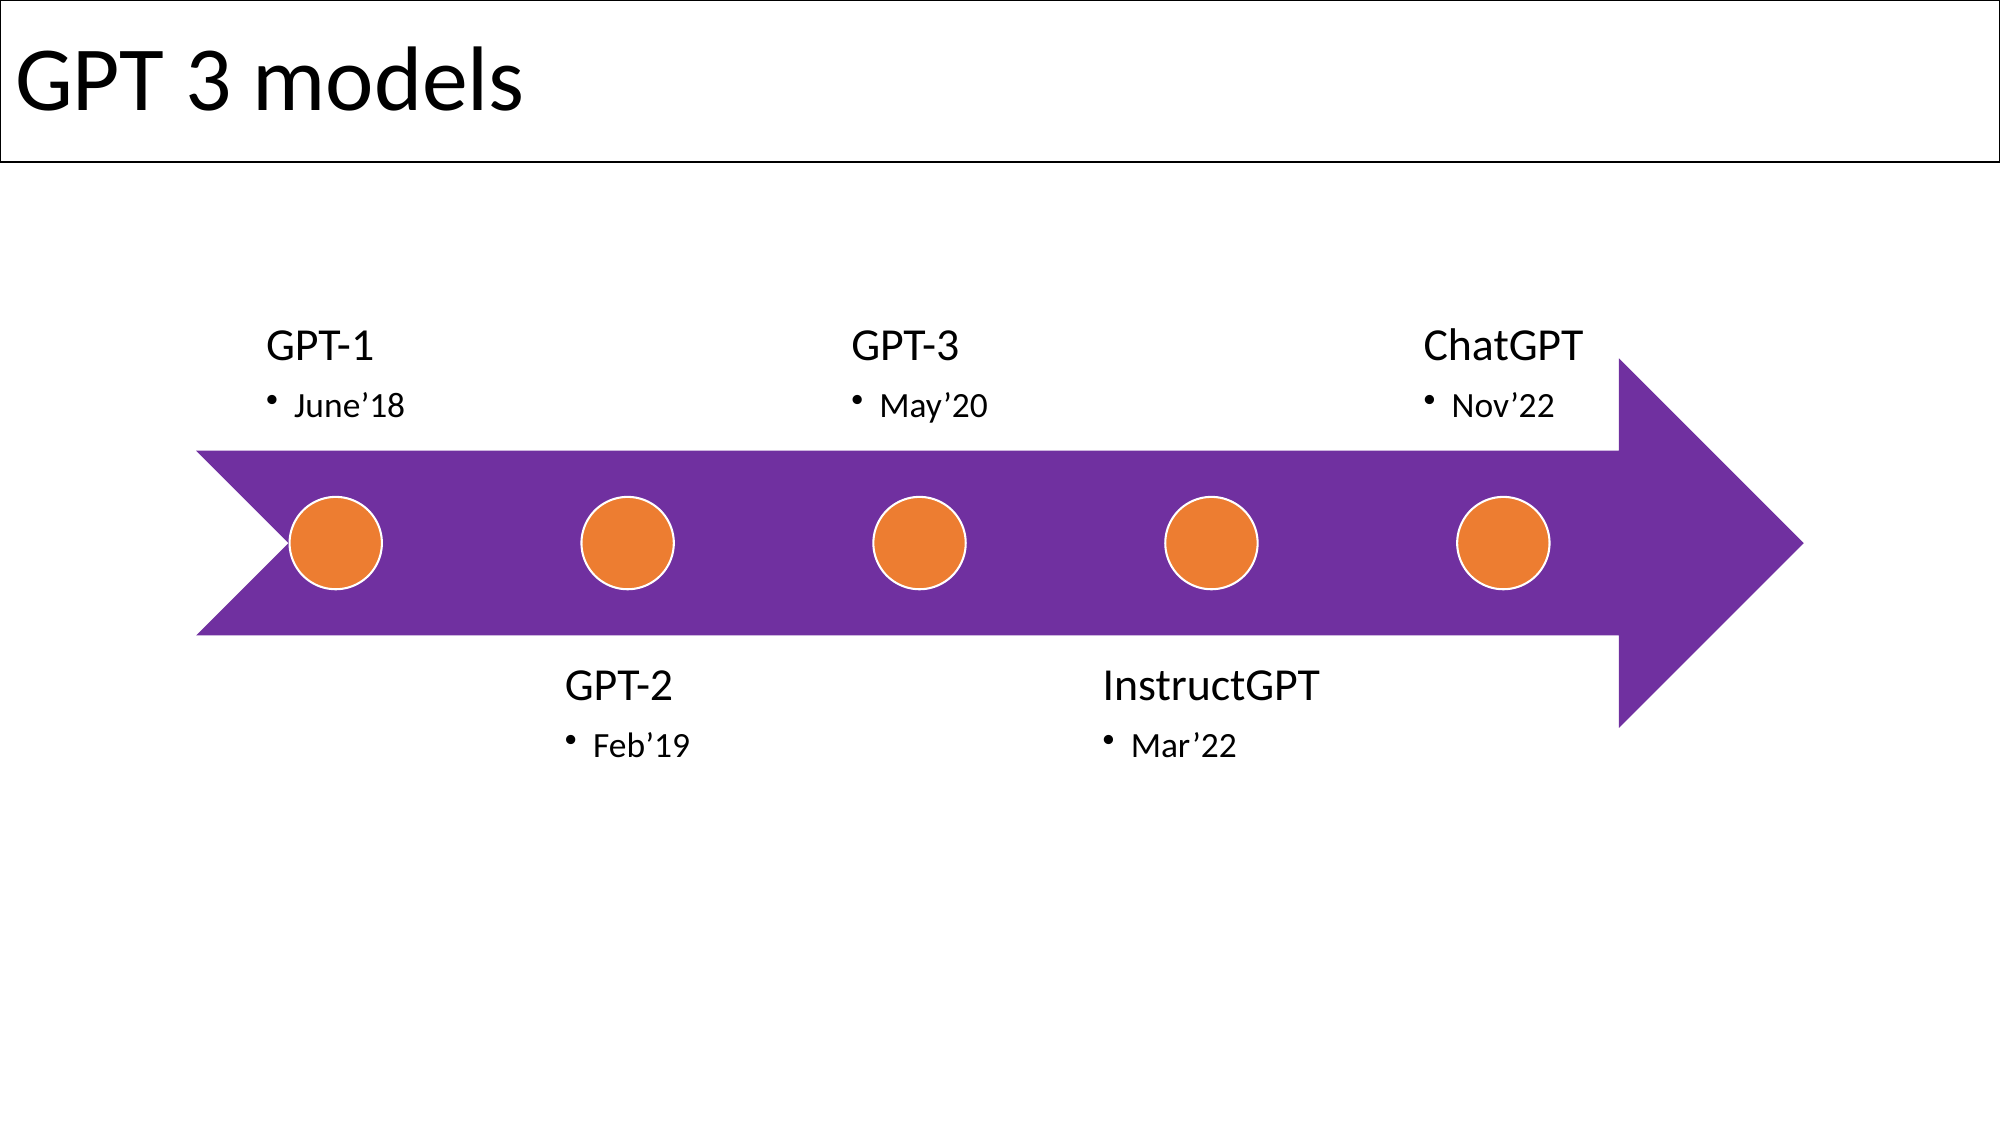

# GPT 3 models
GPT-1
June’18
GPT-2
Feb’19
GPT-3
May’20
InstructGPT
Mar’22
ChatGPT
Nov’22